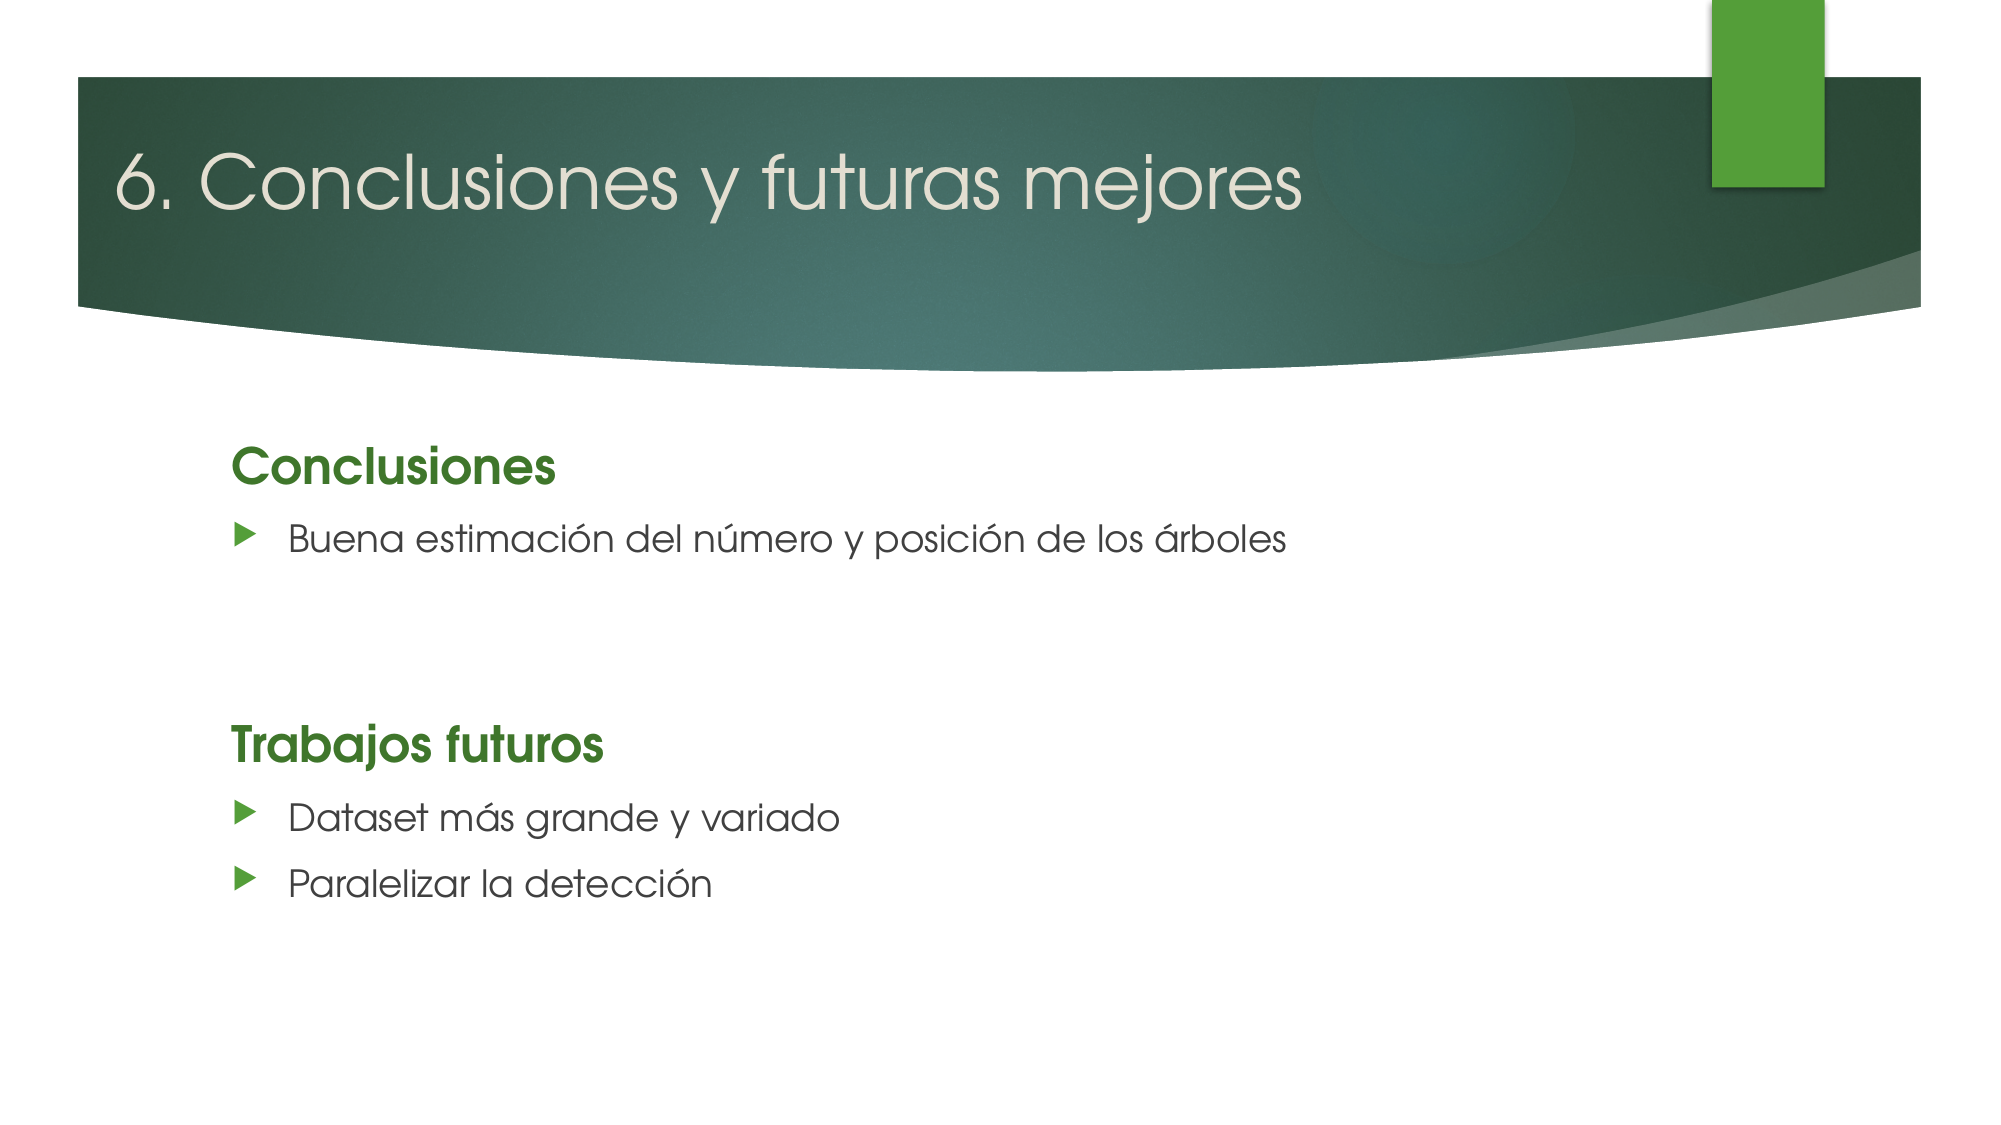

6. Conclusiones y futuras mejores
Conclusiones
Buena estimación del número y posición de los árboles

Trabajos futuros
Dataset más grande y variado
Paralelizar la detección